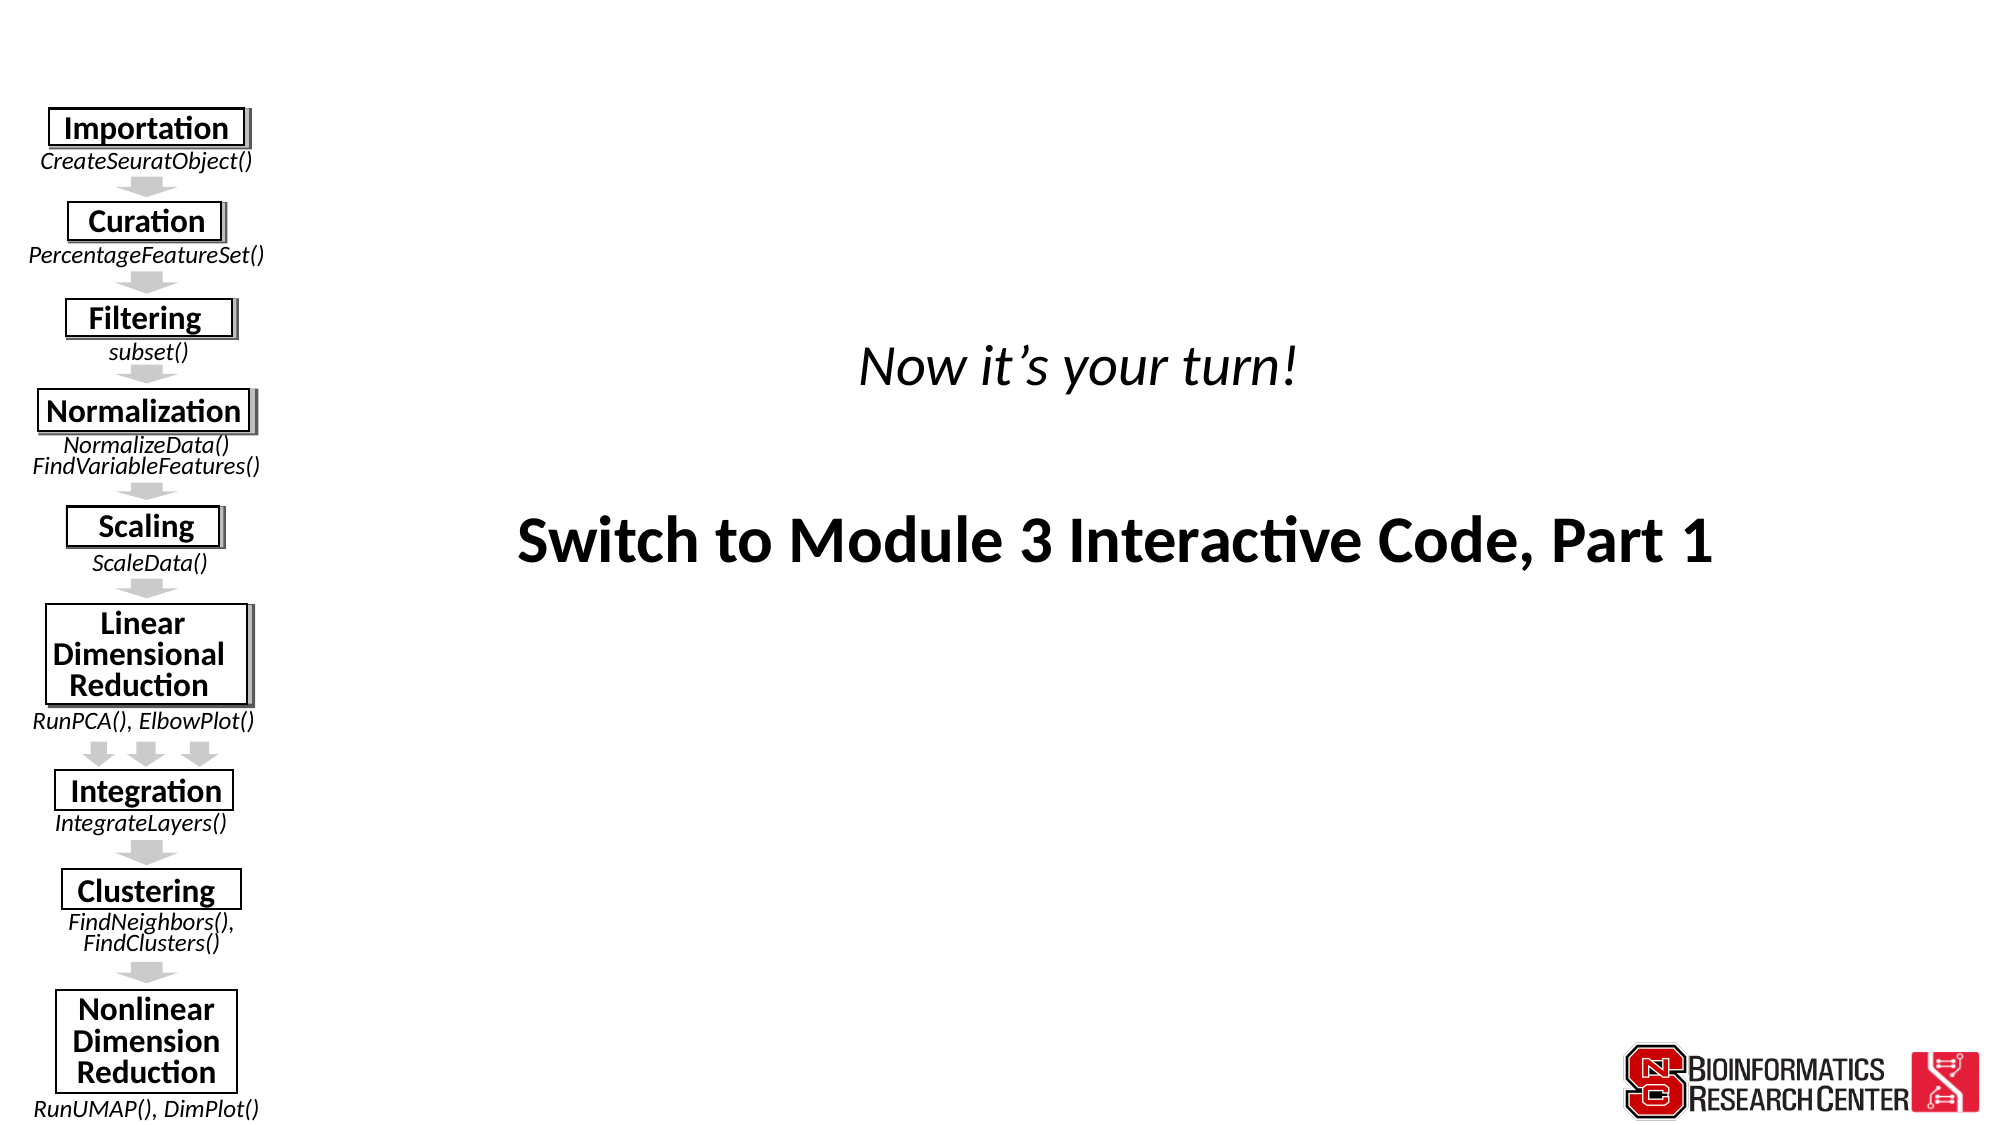

#
Now it’s your turn!
Switch to Module 3 Interactive Code, Part 1